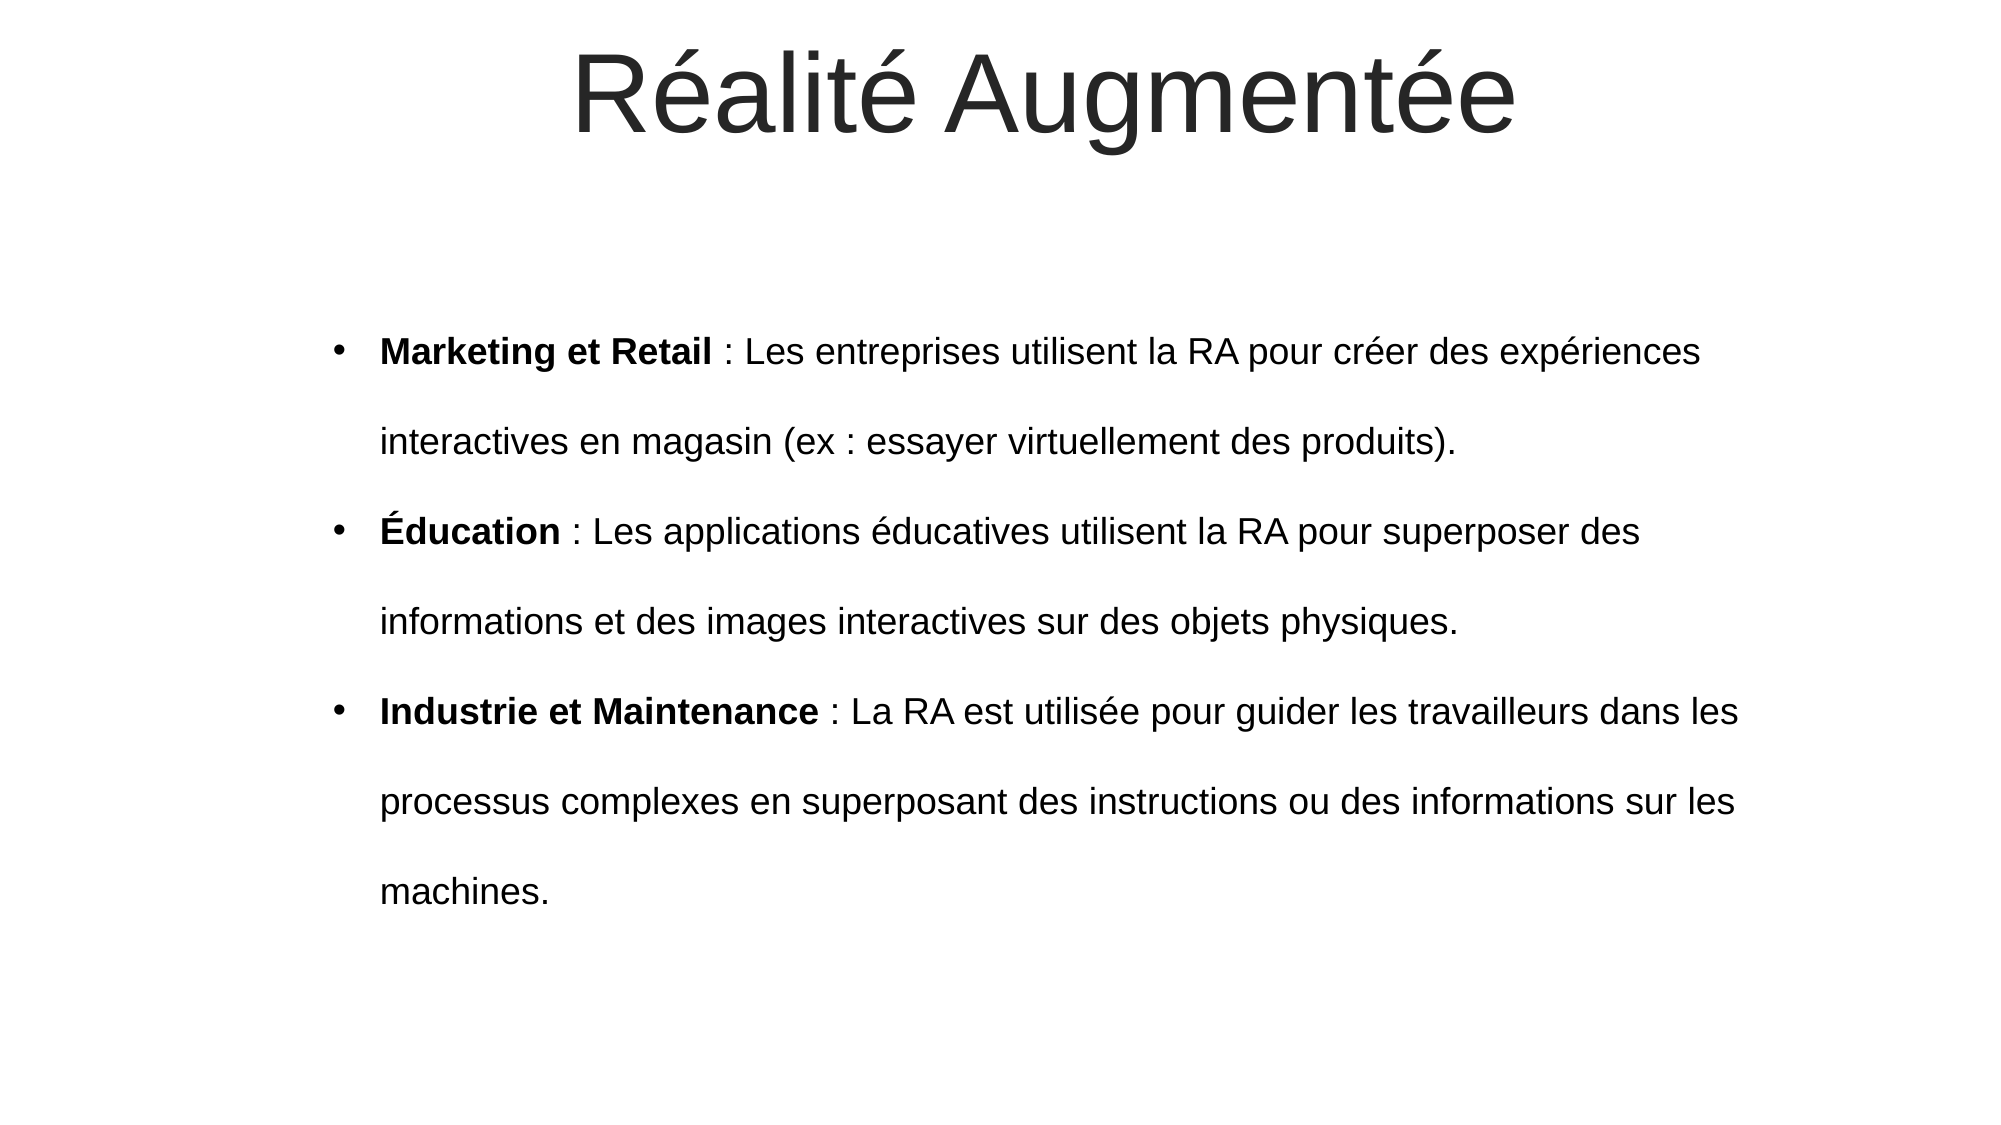

Réalité Augmentée
Marketing et Retail : Les entreprises utilisent la RA pour créer des expériences interactives en magasin (ex : essayer virtuellement des produits).
Éducation : Les applications éducatives utilisent la RA pour superposer des informations et des images interactives sur des objets physiques.
Industrie et Maintenance : La RA est utilisée pour guider les travailleurs dans les processus complexes en superposant des instructions ou des informations sur les machines.